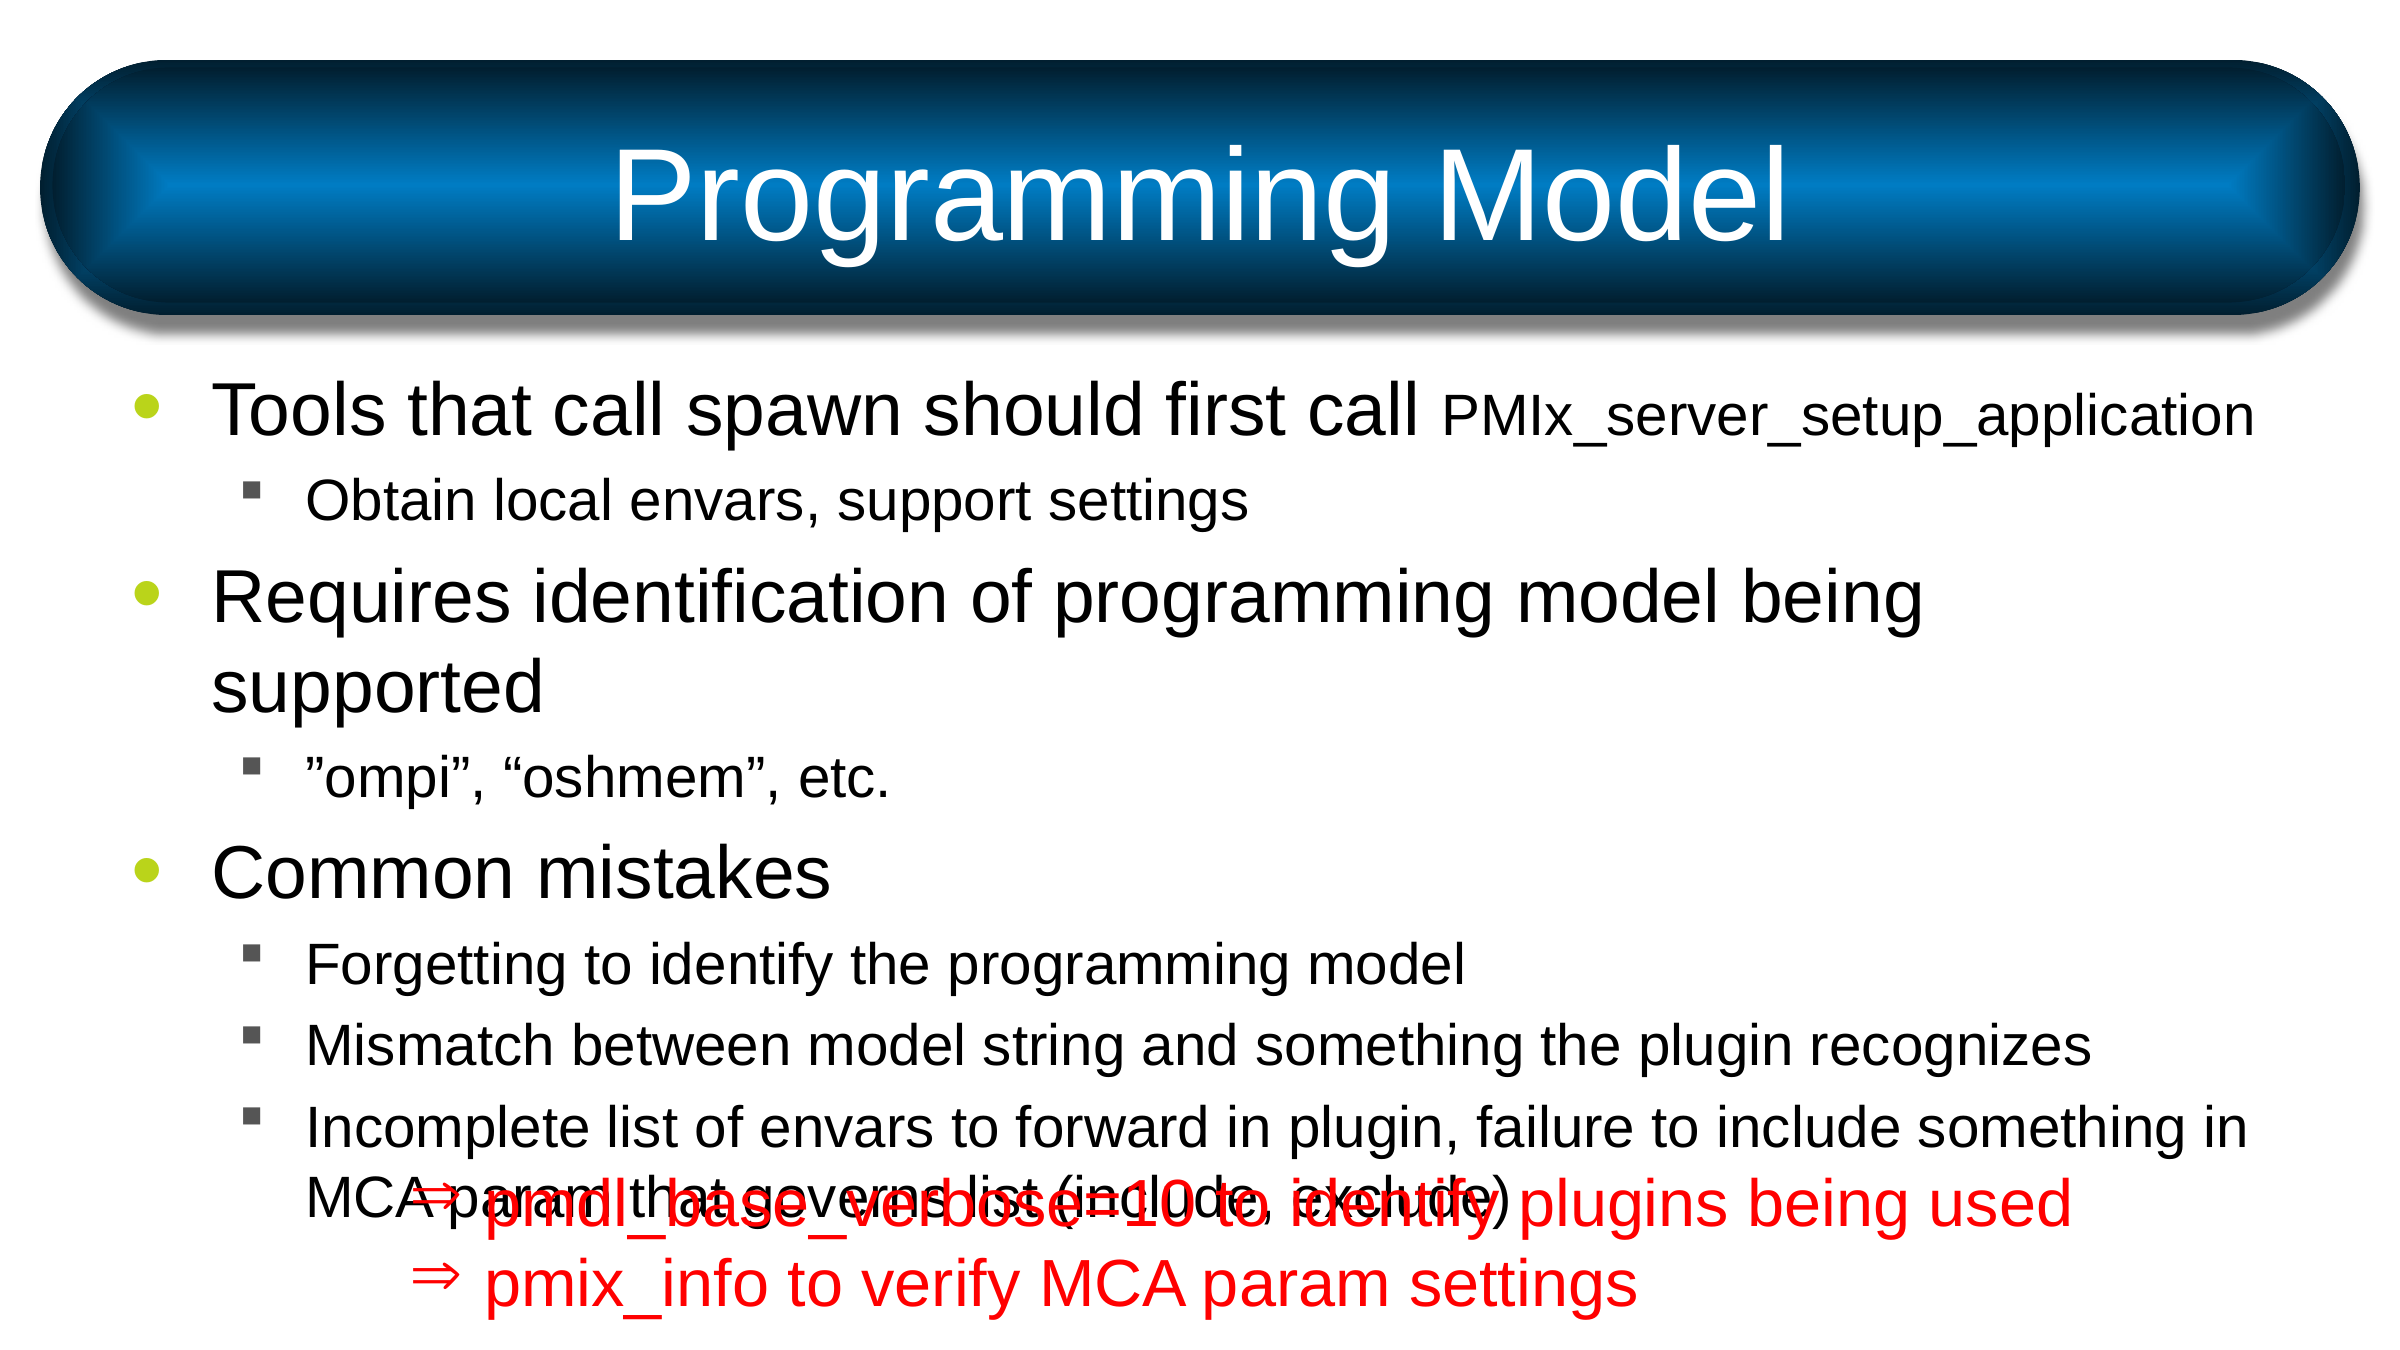

# Programming Model
Tools that call spawn should first call PMIx_server_setup_application
Obtain local envars, support settings
Requires identification of programming model being supported
”ompi”, “oshmem”, etc.
Common mistakes
Forgetting to identify the programming model
Mismatch between model string and something the plugin recognizes
Incomplete list of envars to forward in plugin, failure to include something in MCA param that governs list (include, exclude)
pmdl_base_verbose=10 to identify plugins being used
pmix_info to verify MCA param settings